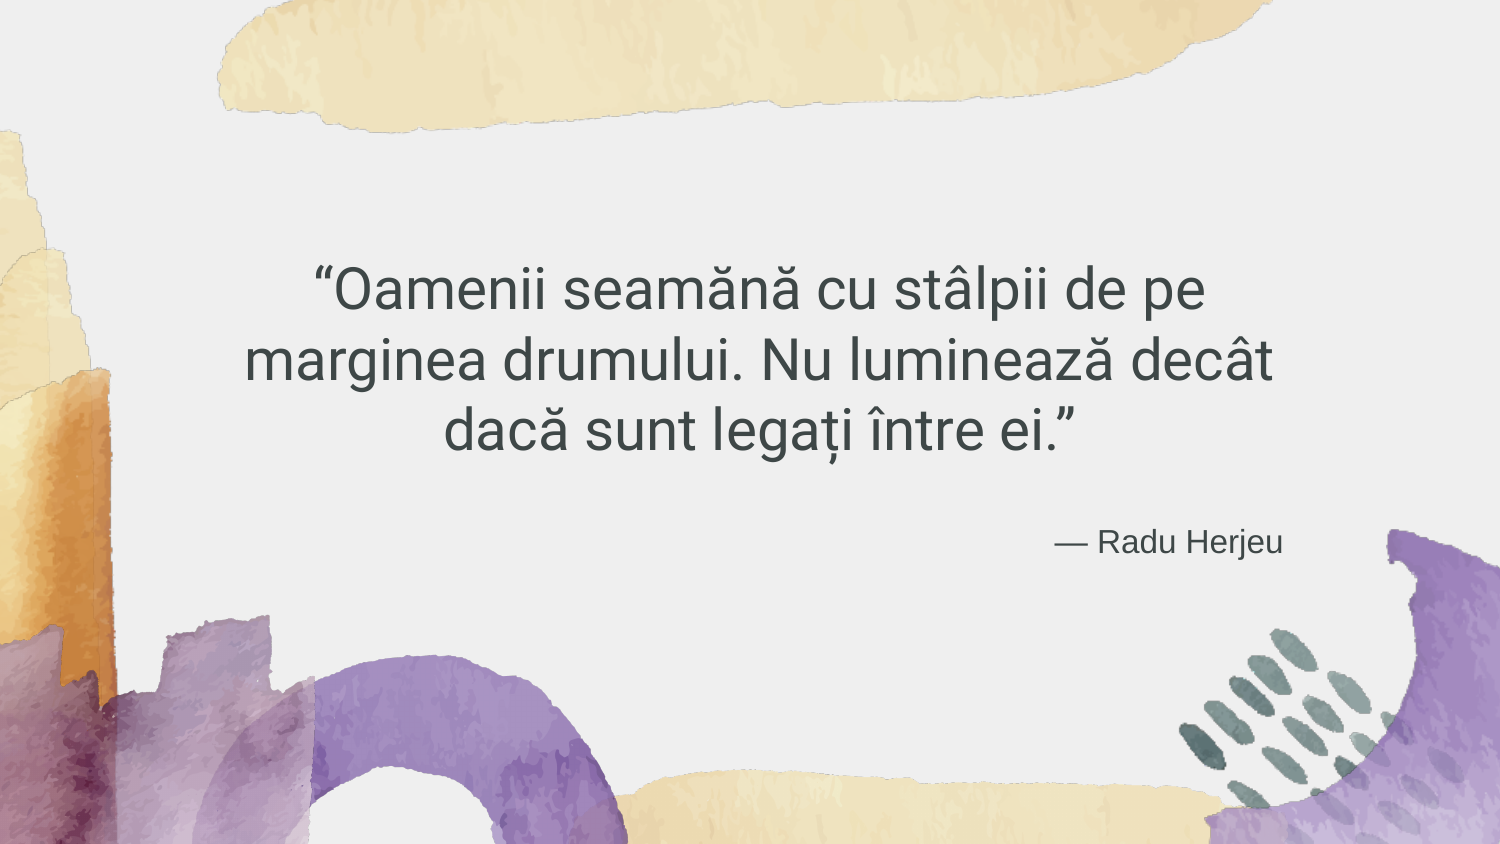

“Oamenii seamănă cu stâlpii de pe marginea drumului. Nu luminează decât dacă sunt legați între ei.”
# — Radu Herjeu